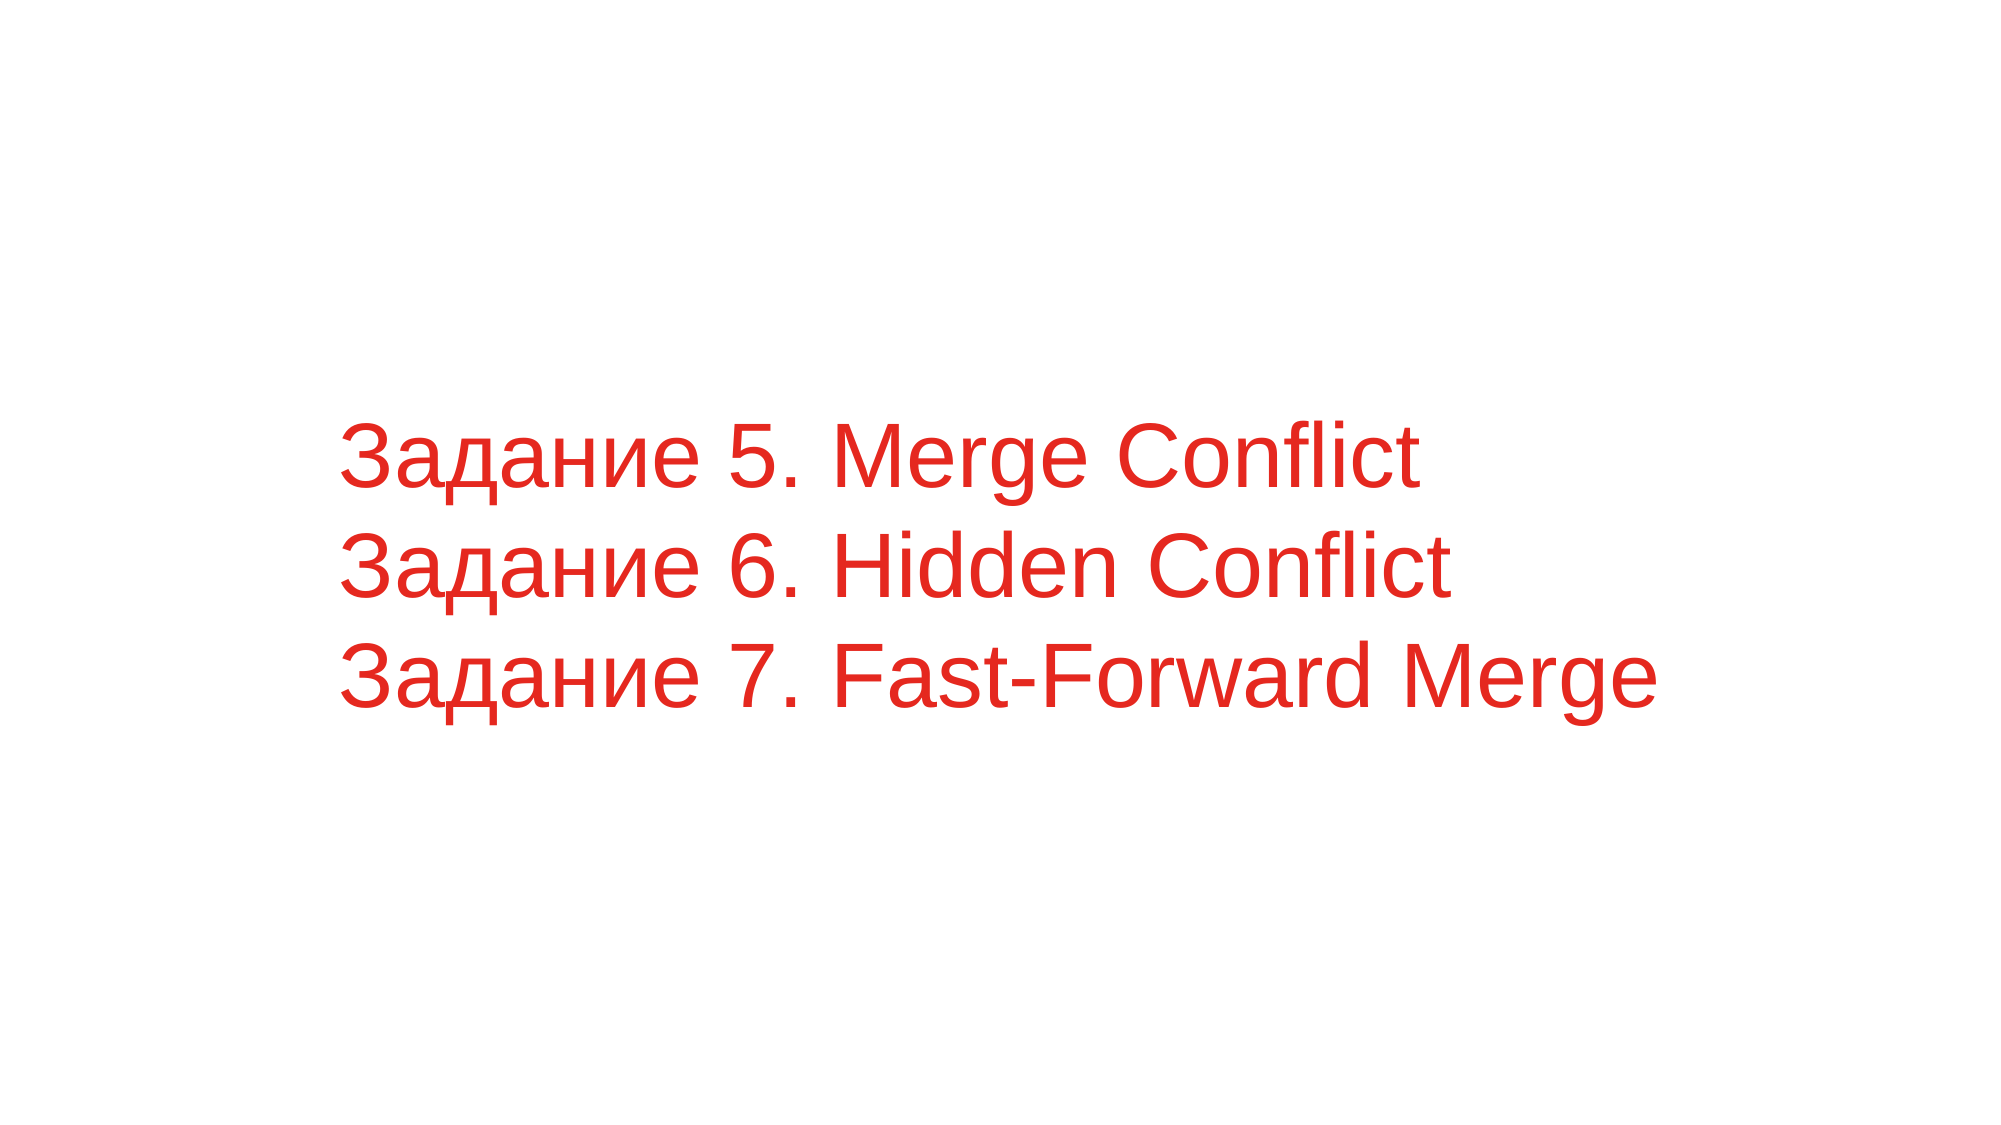

# Задание 5. Merge Conflict Задание 6. Hidden Conflict Задание 7. Fast-Forward Merge